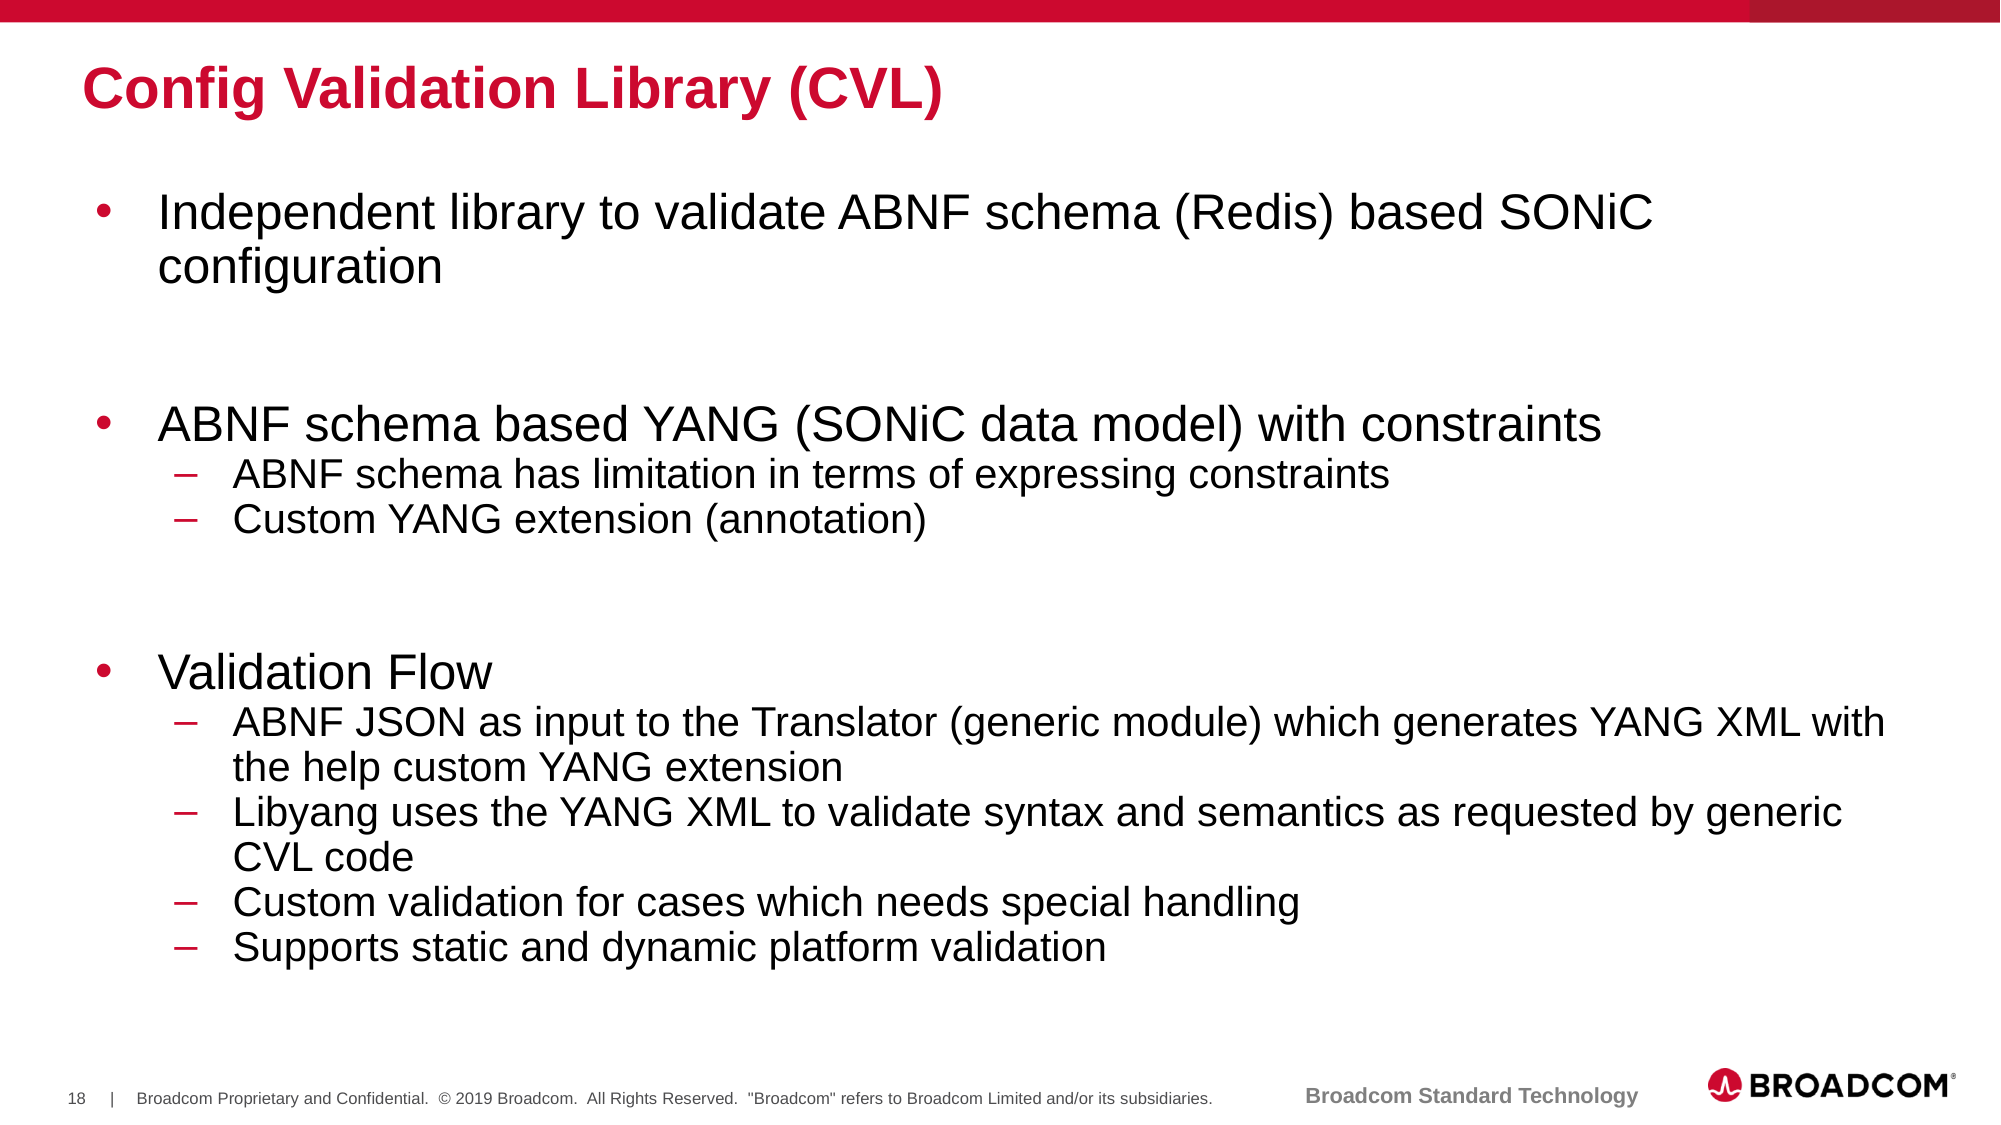

# Config Validation Library (CVL)

Independent library to validate ABNF schema (Redis) based SONiC configuration

ABNF schema based YANG (SONiC data model) with constraints
ABNF schema has limitation in terms of expressing constraints
Custom YANG extension (annotation)

Validation Flow
ABNF JSON as input to the Translator (generic module) which generates YANG XML with the help custom YANG extension
Libyang uses the YANG XML to validate syntax and semantics as requested by generic CVL code
Custom validation for cases which needs special handling
Supports static and dynamic platform validation